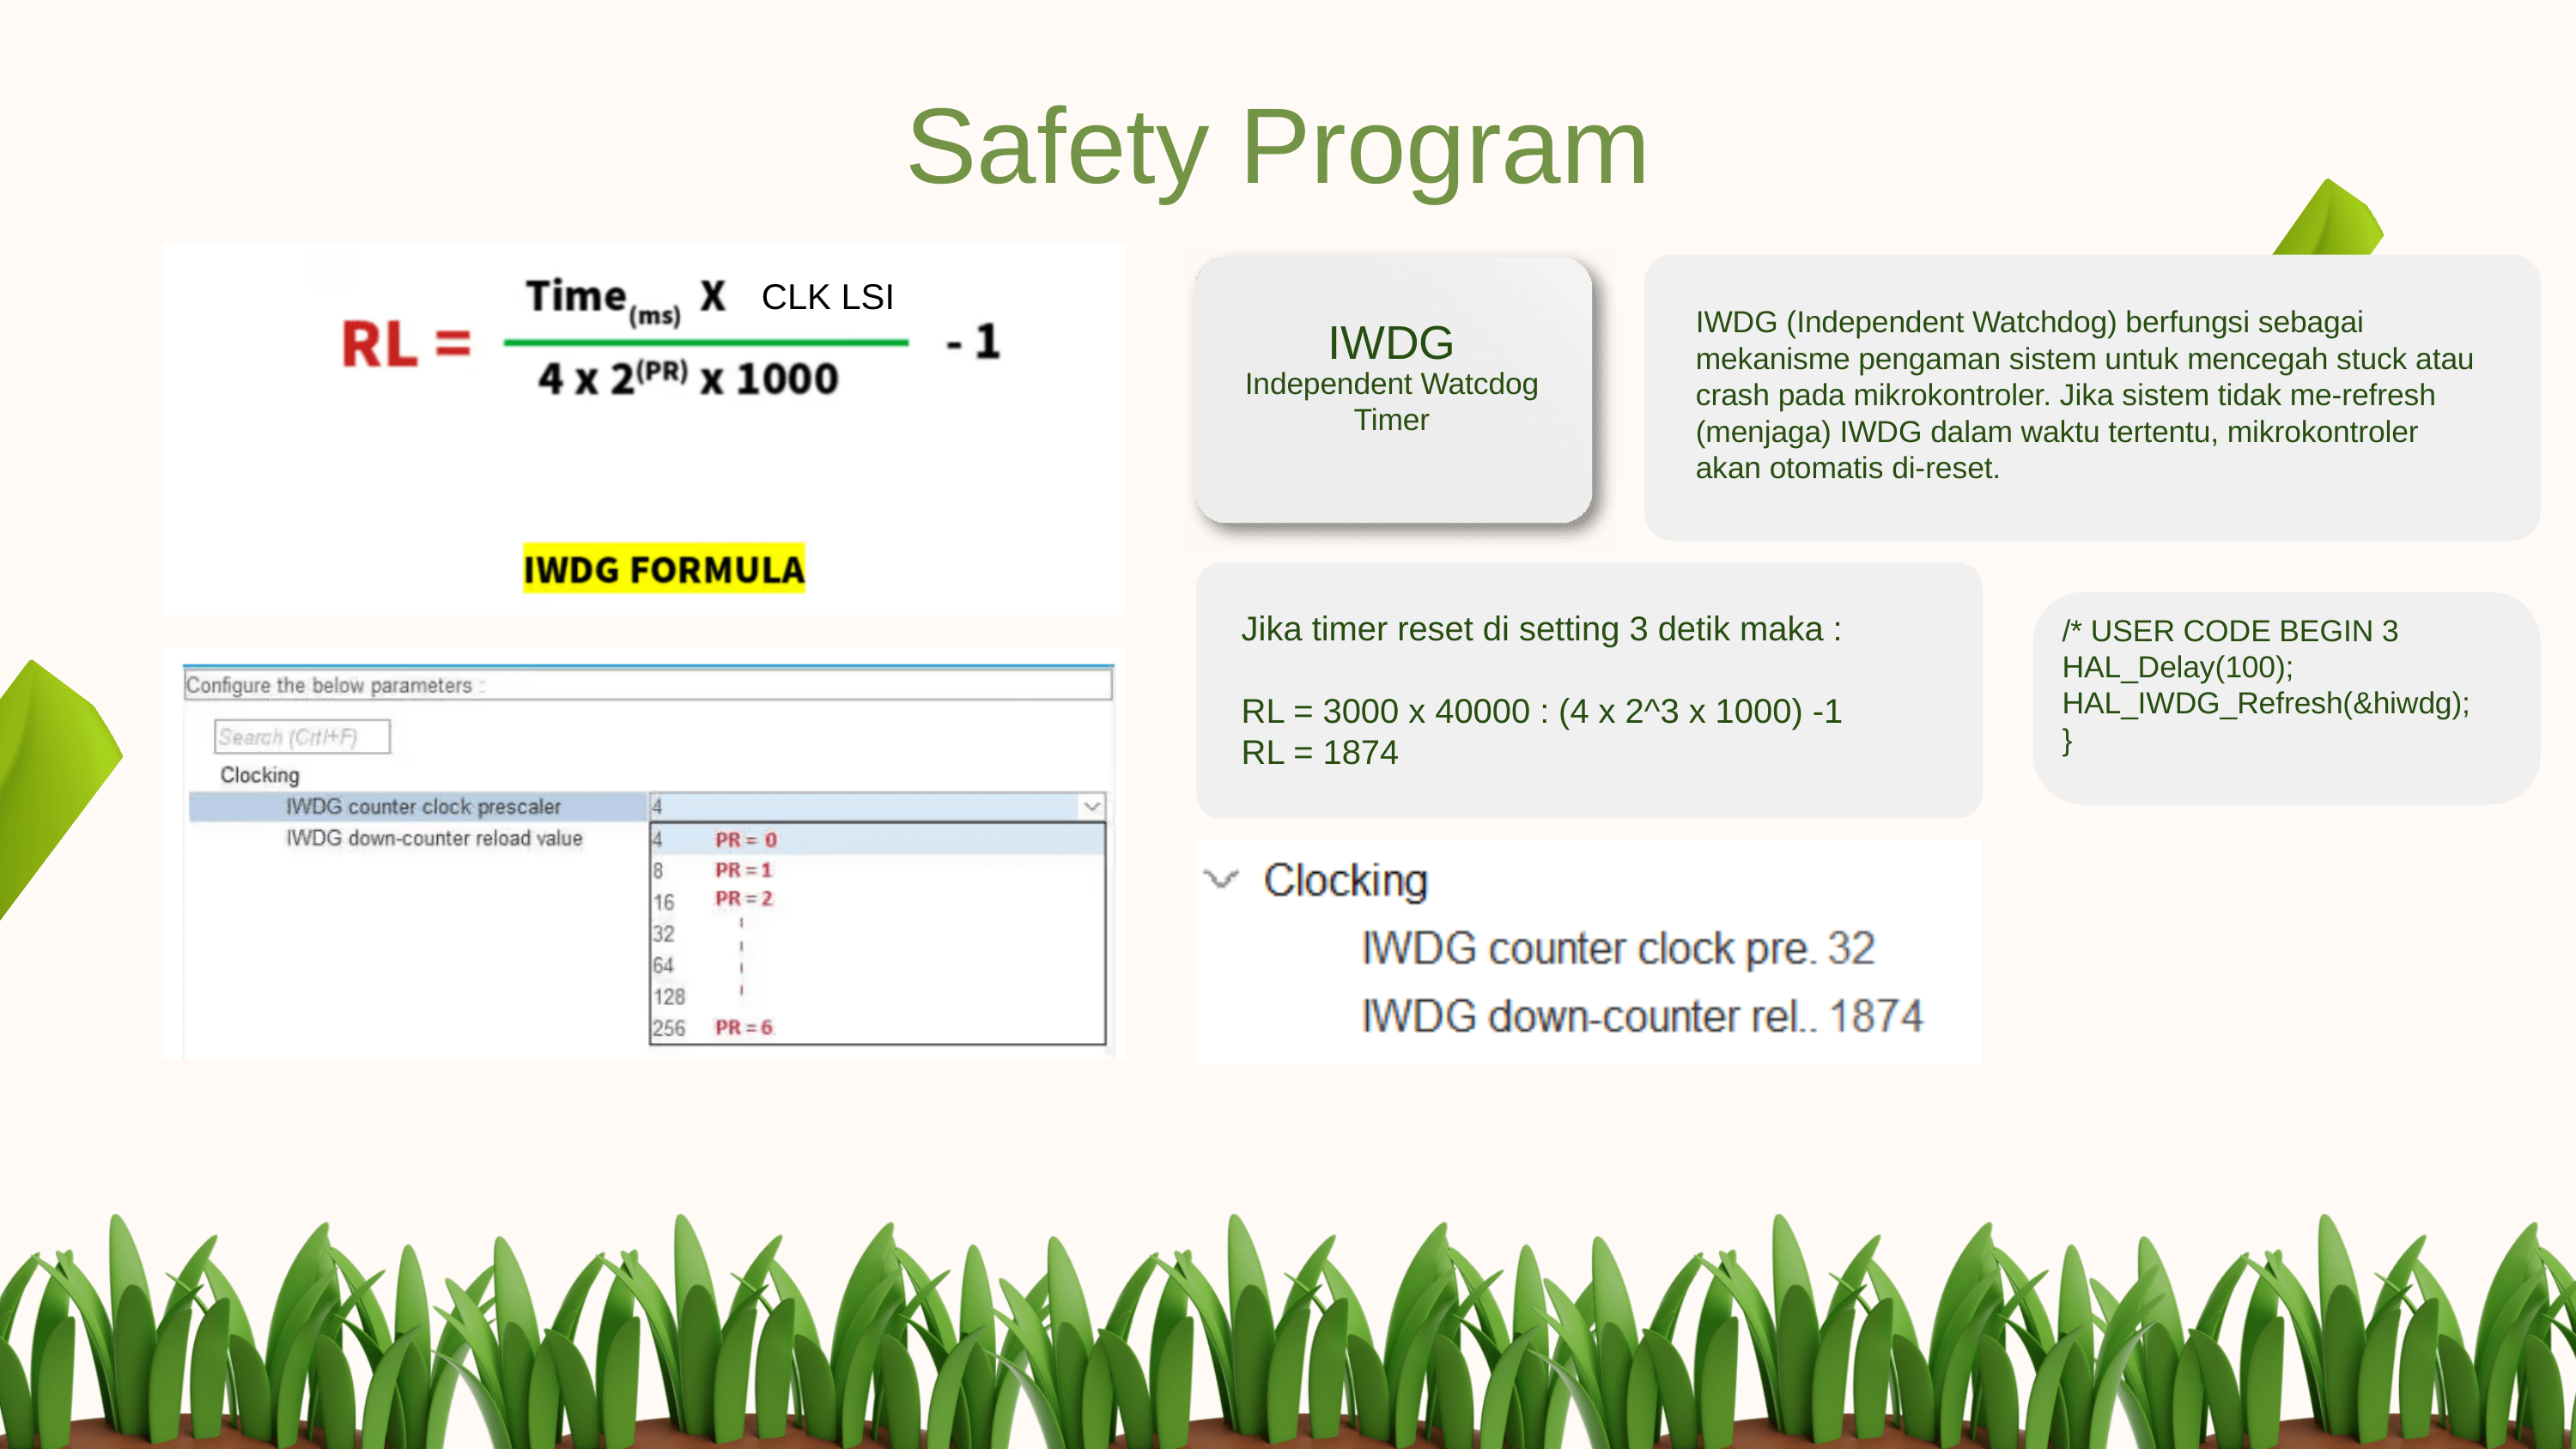

Safety Program

CLK LSI
IWDG (Independent Watchdog) berfungsi sebagai mekanisme pengaman sistem untuk mencegah stuck atau crash pada mikrokontroler. Jika sistem tidak me-refresh (menjaga) IWDG dalam waktu tertentu, mikrokontroler akan otomatis di-reset.
IWDG
Independent Watcdog Timer

Jika timer reset di setting 3 detik maka :

RL = 3000 x 40000 : (4 x 2^3 x 1000) -1
RL = 1874

/* USER CODE BEGIN 3
HAL_Delay(100);
HAL_IWDG_Refresh(&hiwdg);
}